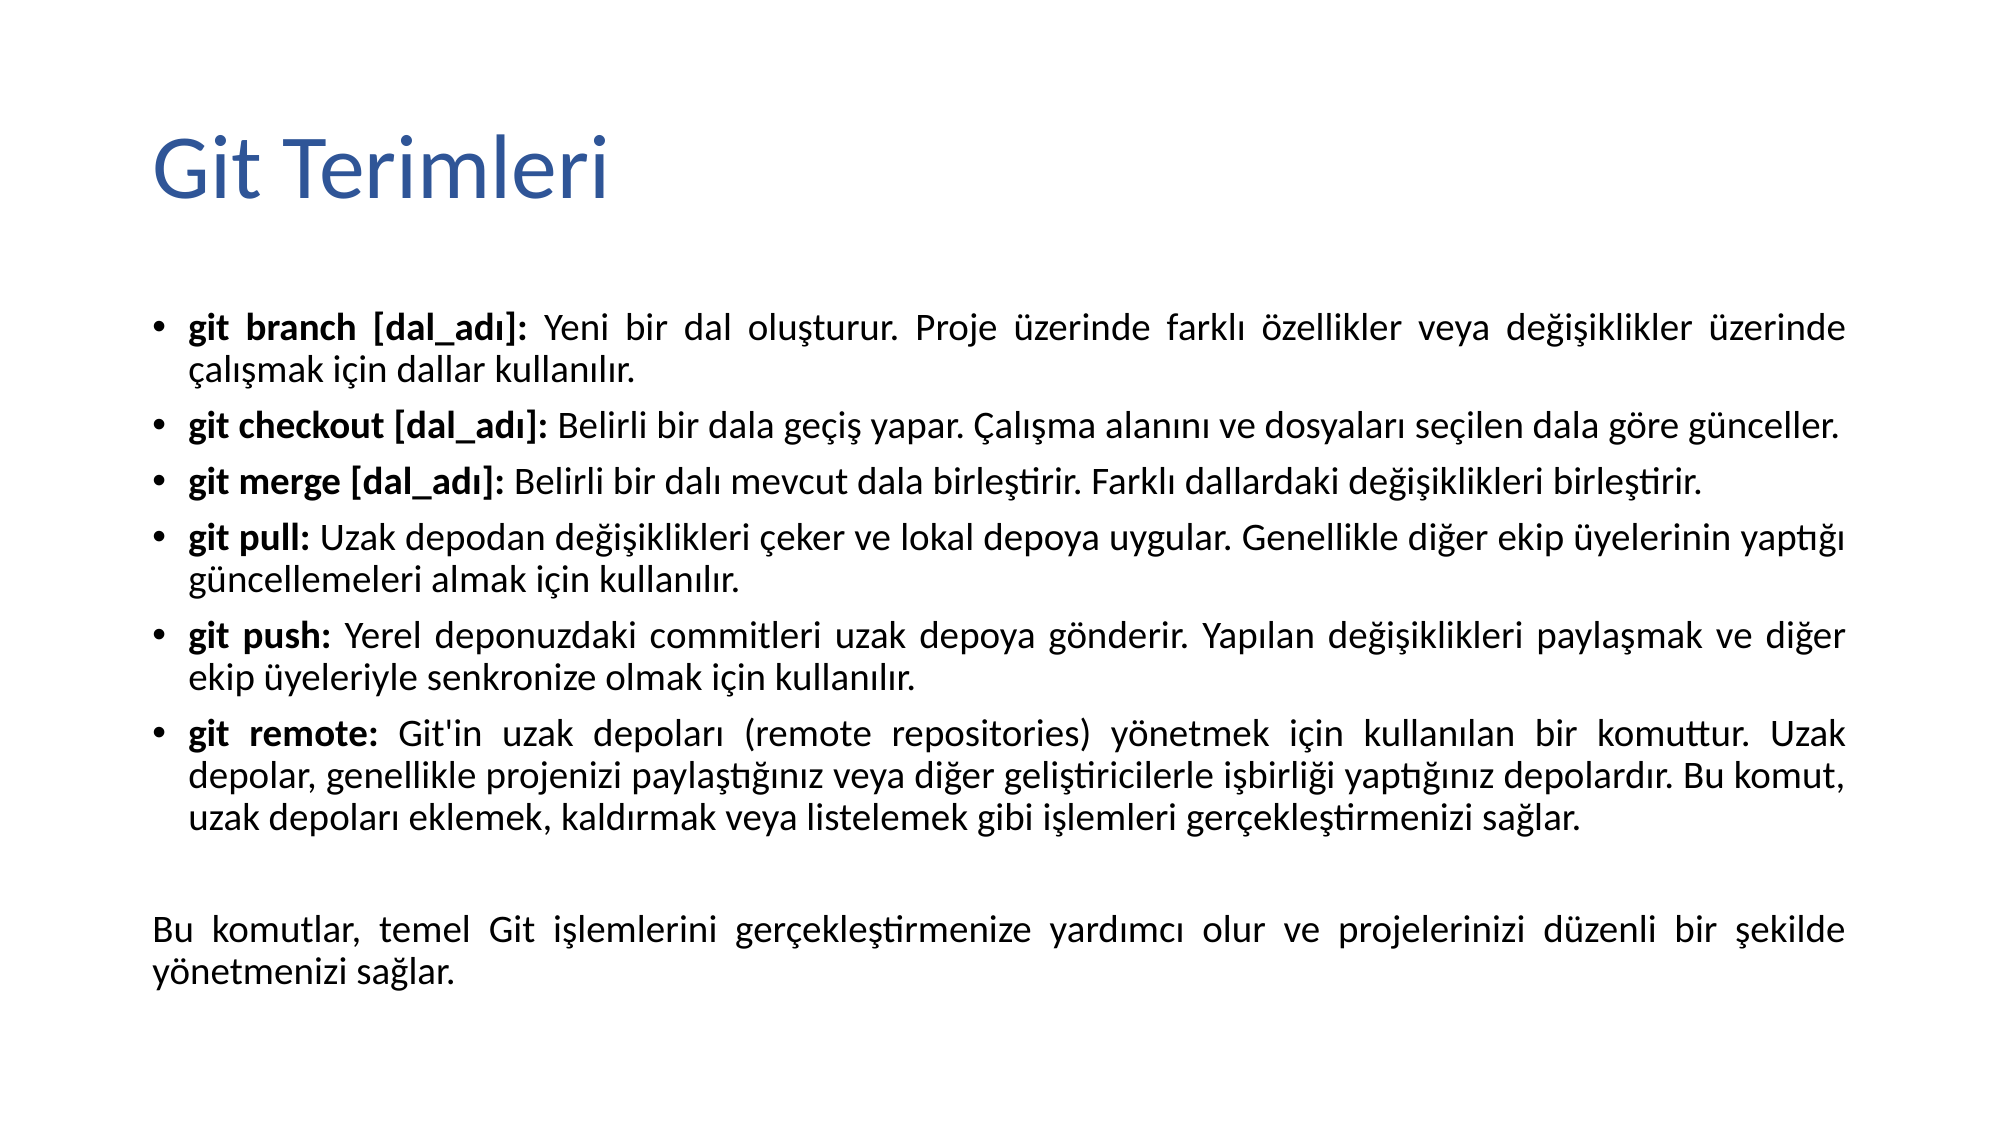

# Git Terimleri
git branch [dal_adı]: Yeni bir dal oluşturur. Proje üzerinde farklı özellikler veya değişiklikler üzerinde çalışmak için dallar kullanılır.
git checkout [dal_adı]: Belirli bir dala geçiş yapar. Çalışma alanını ve dosyaları seçilen dala göre günceller.
git merge [dal_adı]: Belirli bir dalı mevcut dala birleştirir. Farklı dallardaki değişiklikleri birleştirir.
git pull: Uzak depodan değişiklikleri çeker ve lokal depoya uygular. Genellikle diğer ekip üyelerinin yaptığı güncellemeleri almak için kullanılır.
git push: Yerel deponuzdaki commitleri uzak depoya gönderir. Yapılan değişiklikleri paylaşmak ve diğer ekip üyeleriyle senkronize olmak için kullanılır.
git remote: Git'in uzak depoları (remote repositories) yönetmek için kullanılan bir komuttur. Uzak depolar, genellikle projenizi paylaştığınız veya diğer geliştiricilerle işbirliği yaptığınız depolardır. Bu komut, uzak depoları eklemek, kaldırmak veya listelemek gibi işlemleri gerçekleştirmenizi sağlar.

Bu komutlar, temel Git işlemlerini gerçekleştirmenize yardımcı olur ve projelerinizi düzenli bir şekilde yönetmenizi sağlar.